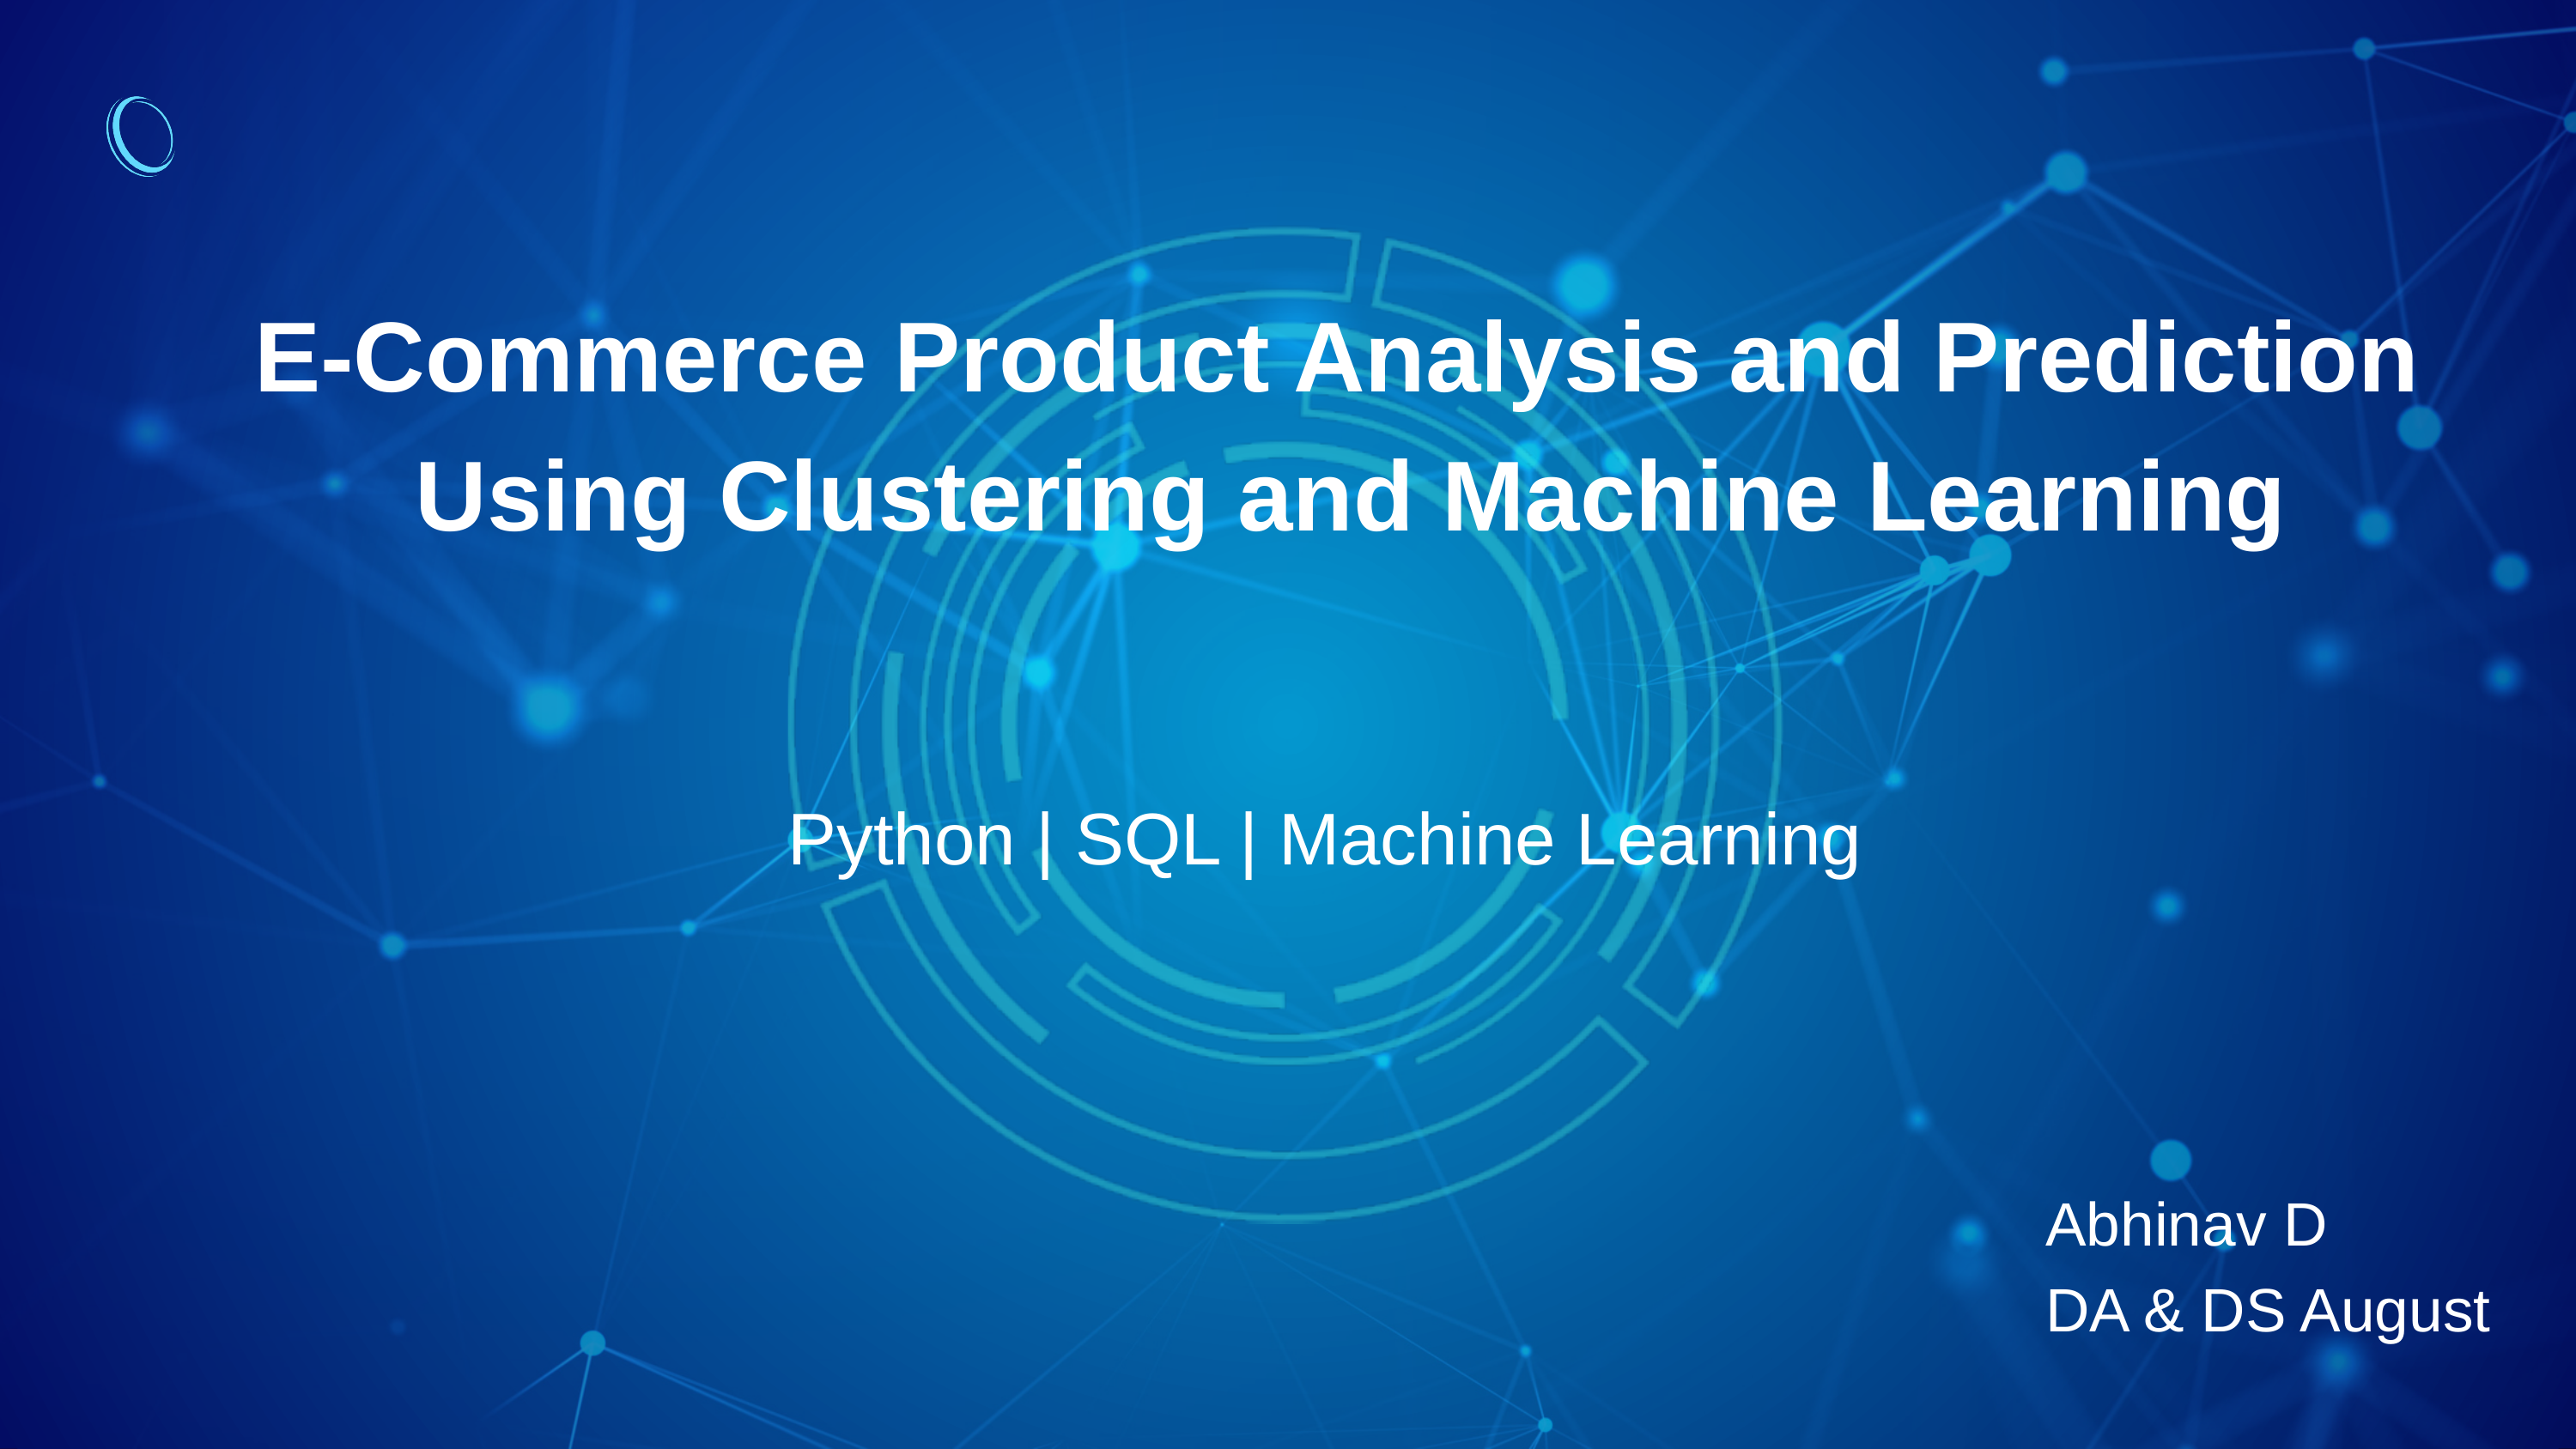

E-Commerce Product Analysis and Prediction
 Using Clustering and Machine Learning

Python | SQL | Machine Learning

Abhinav D
DA & DS August